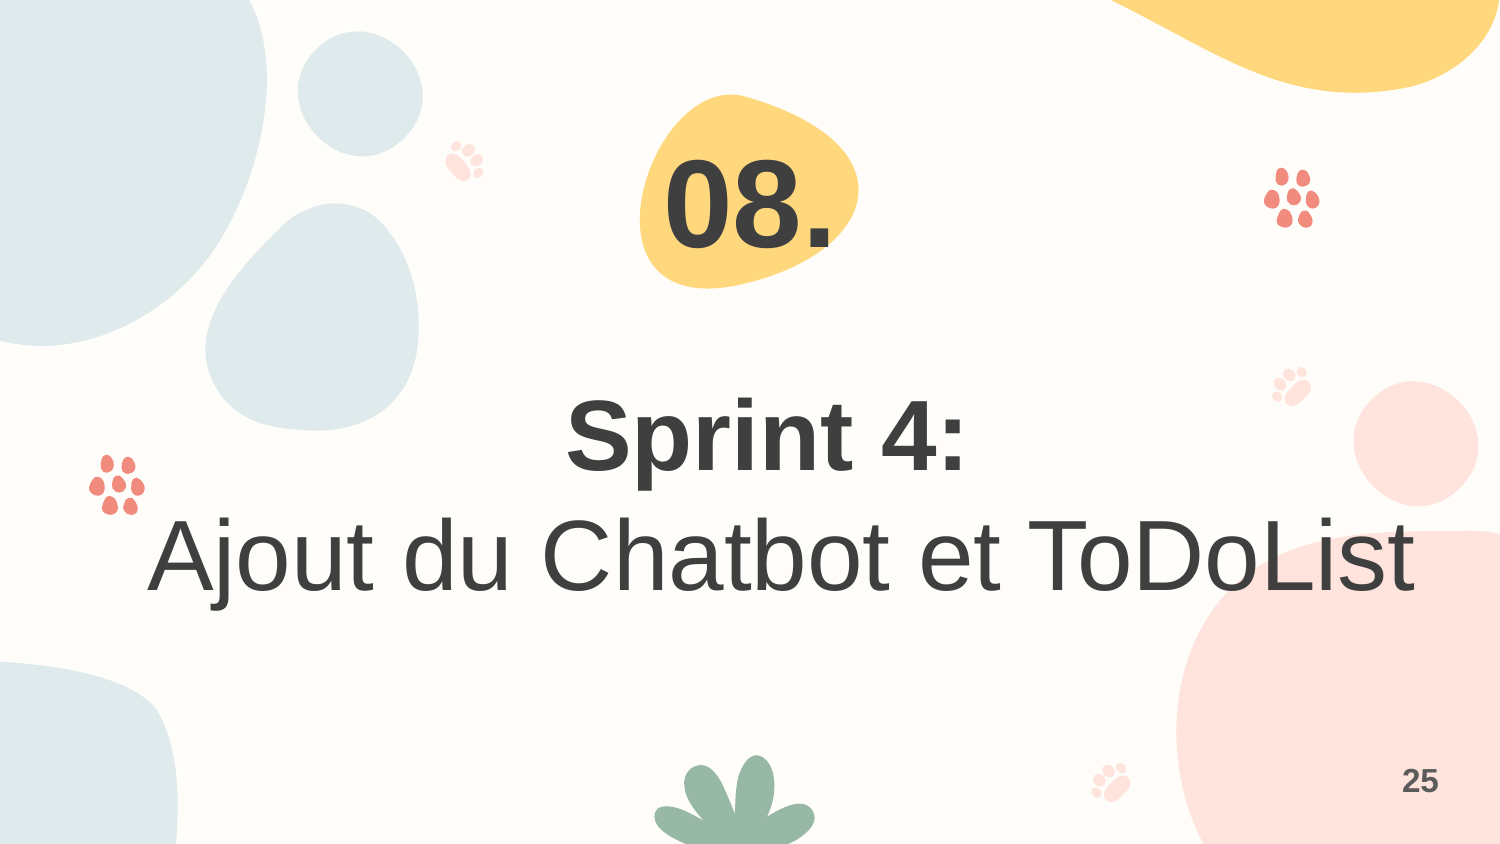

08.

# Sprint 4: Ajout du Chatbot et ToDoList

25